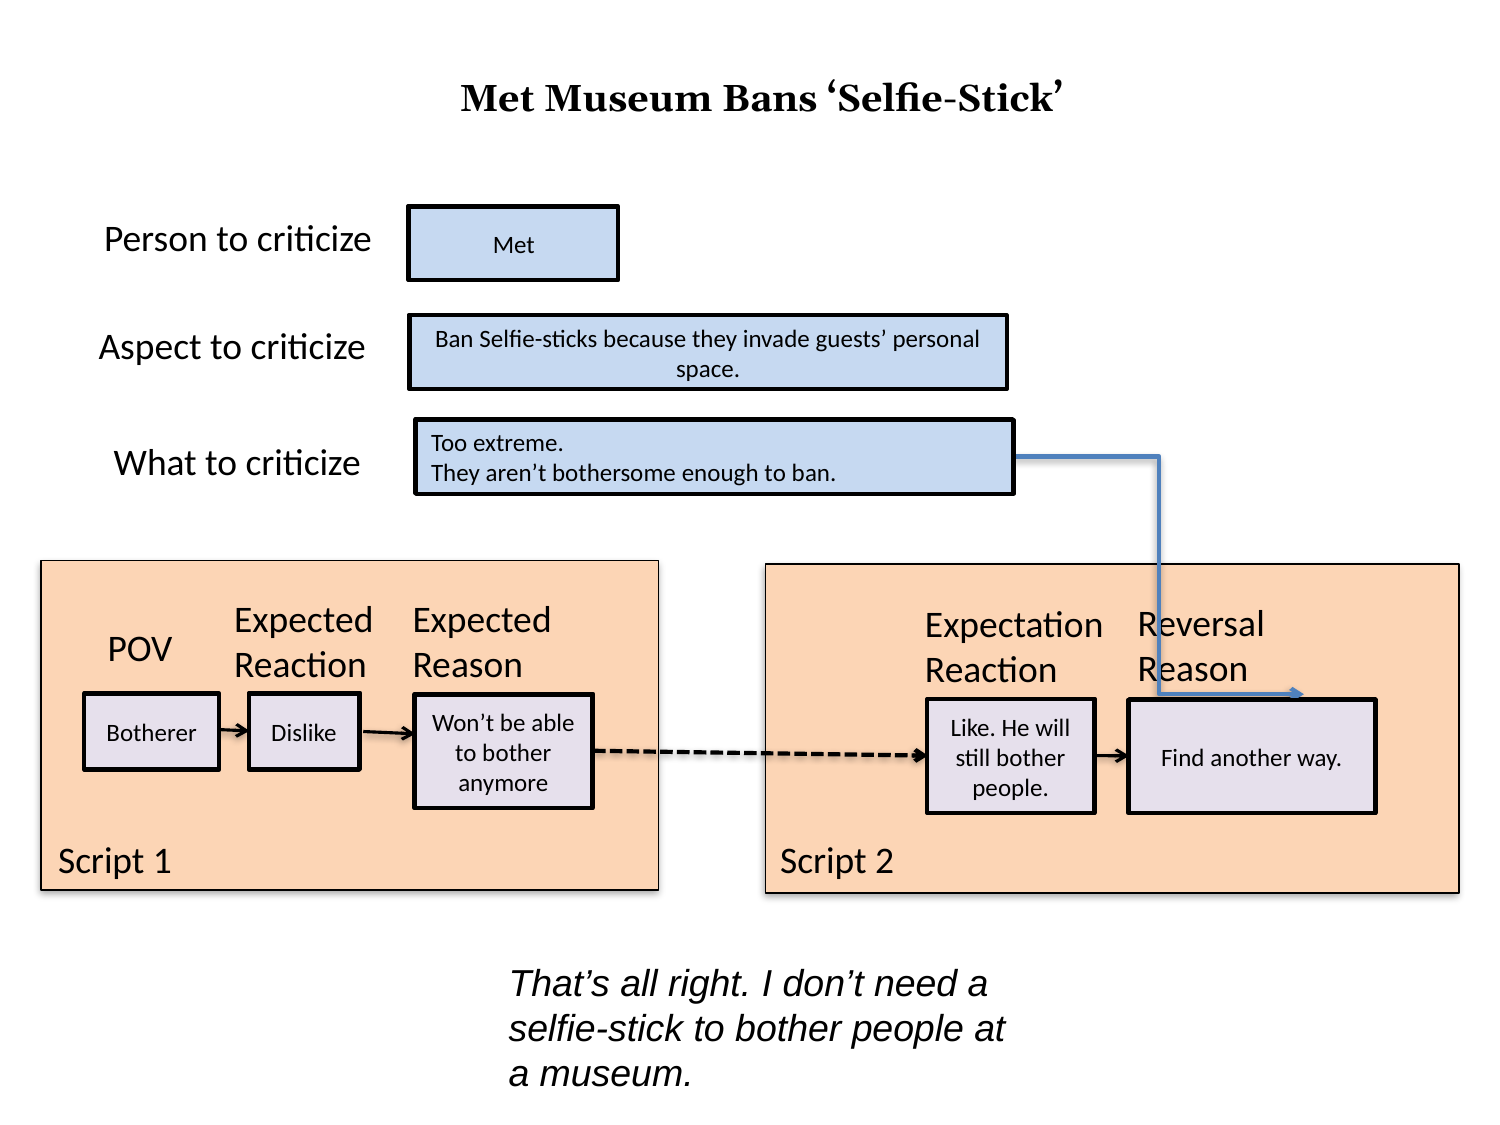

Met Museum Bans ‘Selfie-Stick’
Person to criticize

Met
Ban Selfie-sticks because they invade guests’ personal space.
Too extreme.
They aren’t bothersome enough to ban.
Aspect to criticize

What to criticize

Expected Reaction
Expected Reason
Reversal
Reason
Expectation Reaction
POV

Botherer
Dislike
Won’t be able to bother anymore
Like. He will still bother people.
Find another way.

Script 1
Script 2
That’s all right. I don’t need a selfie-stick to bother people at a museum.